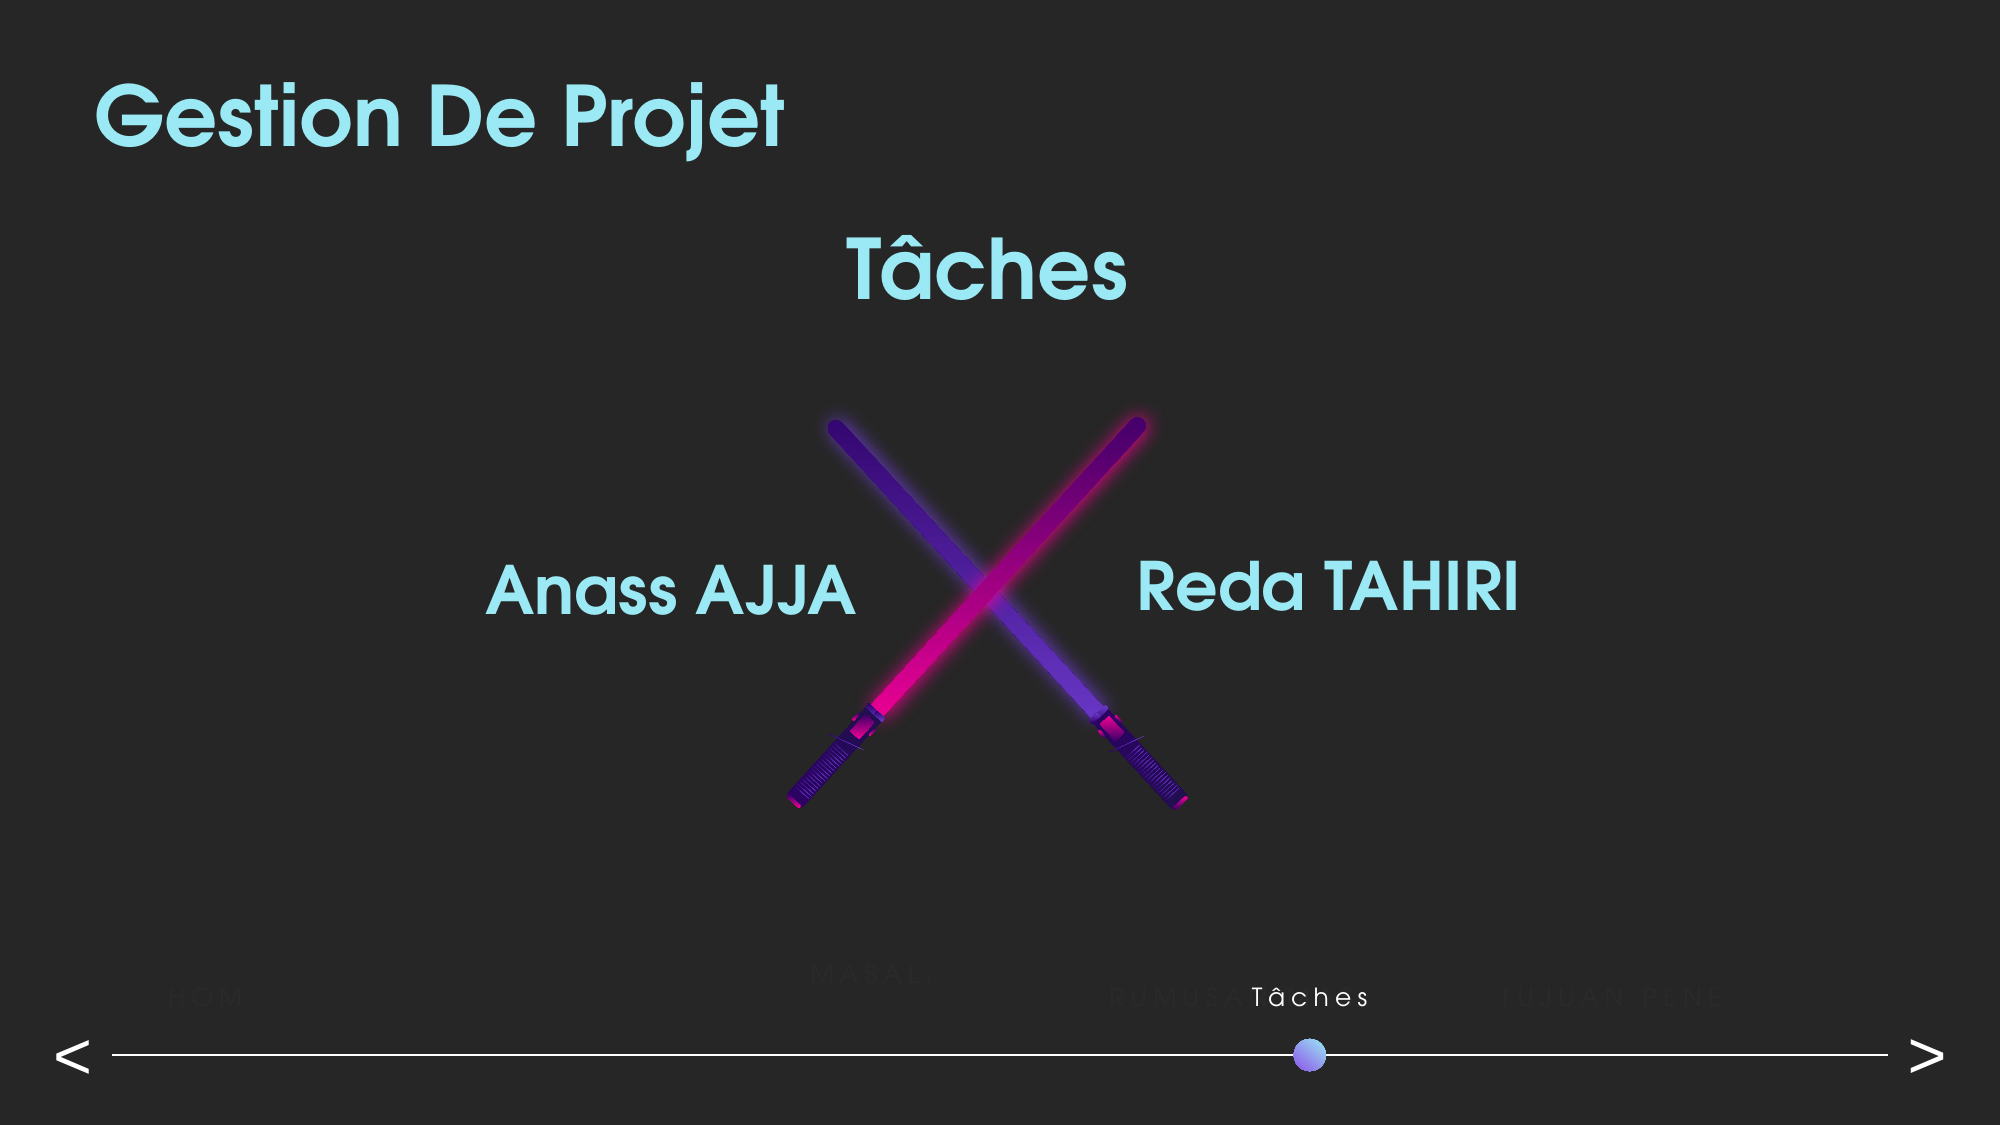

Gestion De Projet
Tâches

Reda TAHIRI
Anass AJJA
MASALAH
Tâches

HOME
RUMUSAN MASALAH
TUJUAN PENELITIAN
>
>